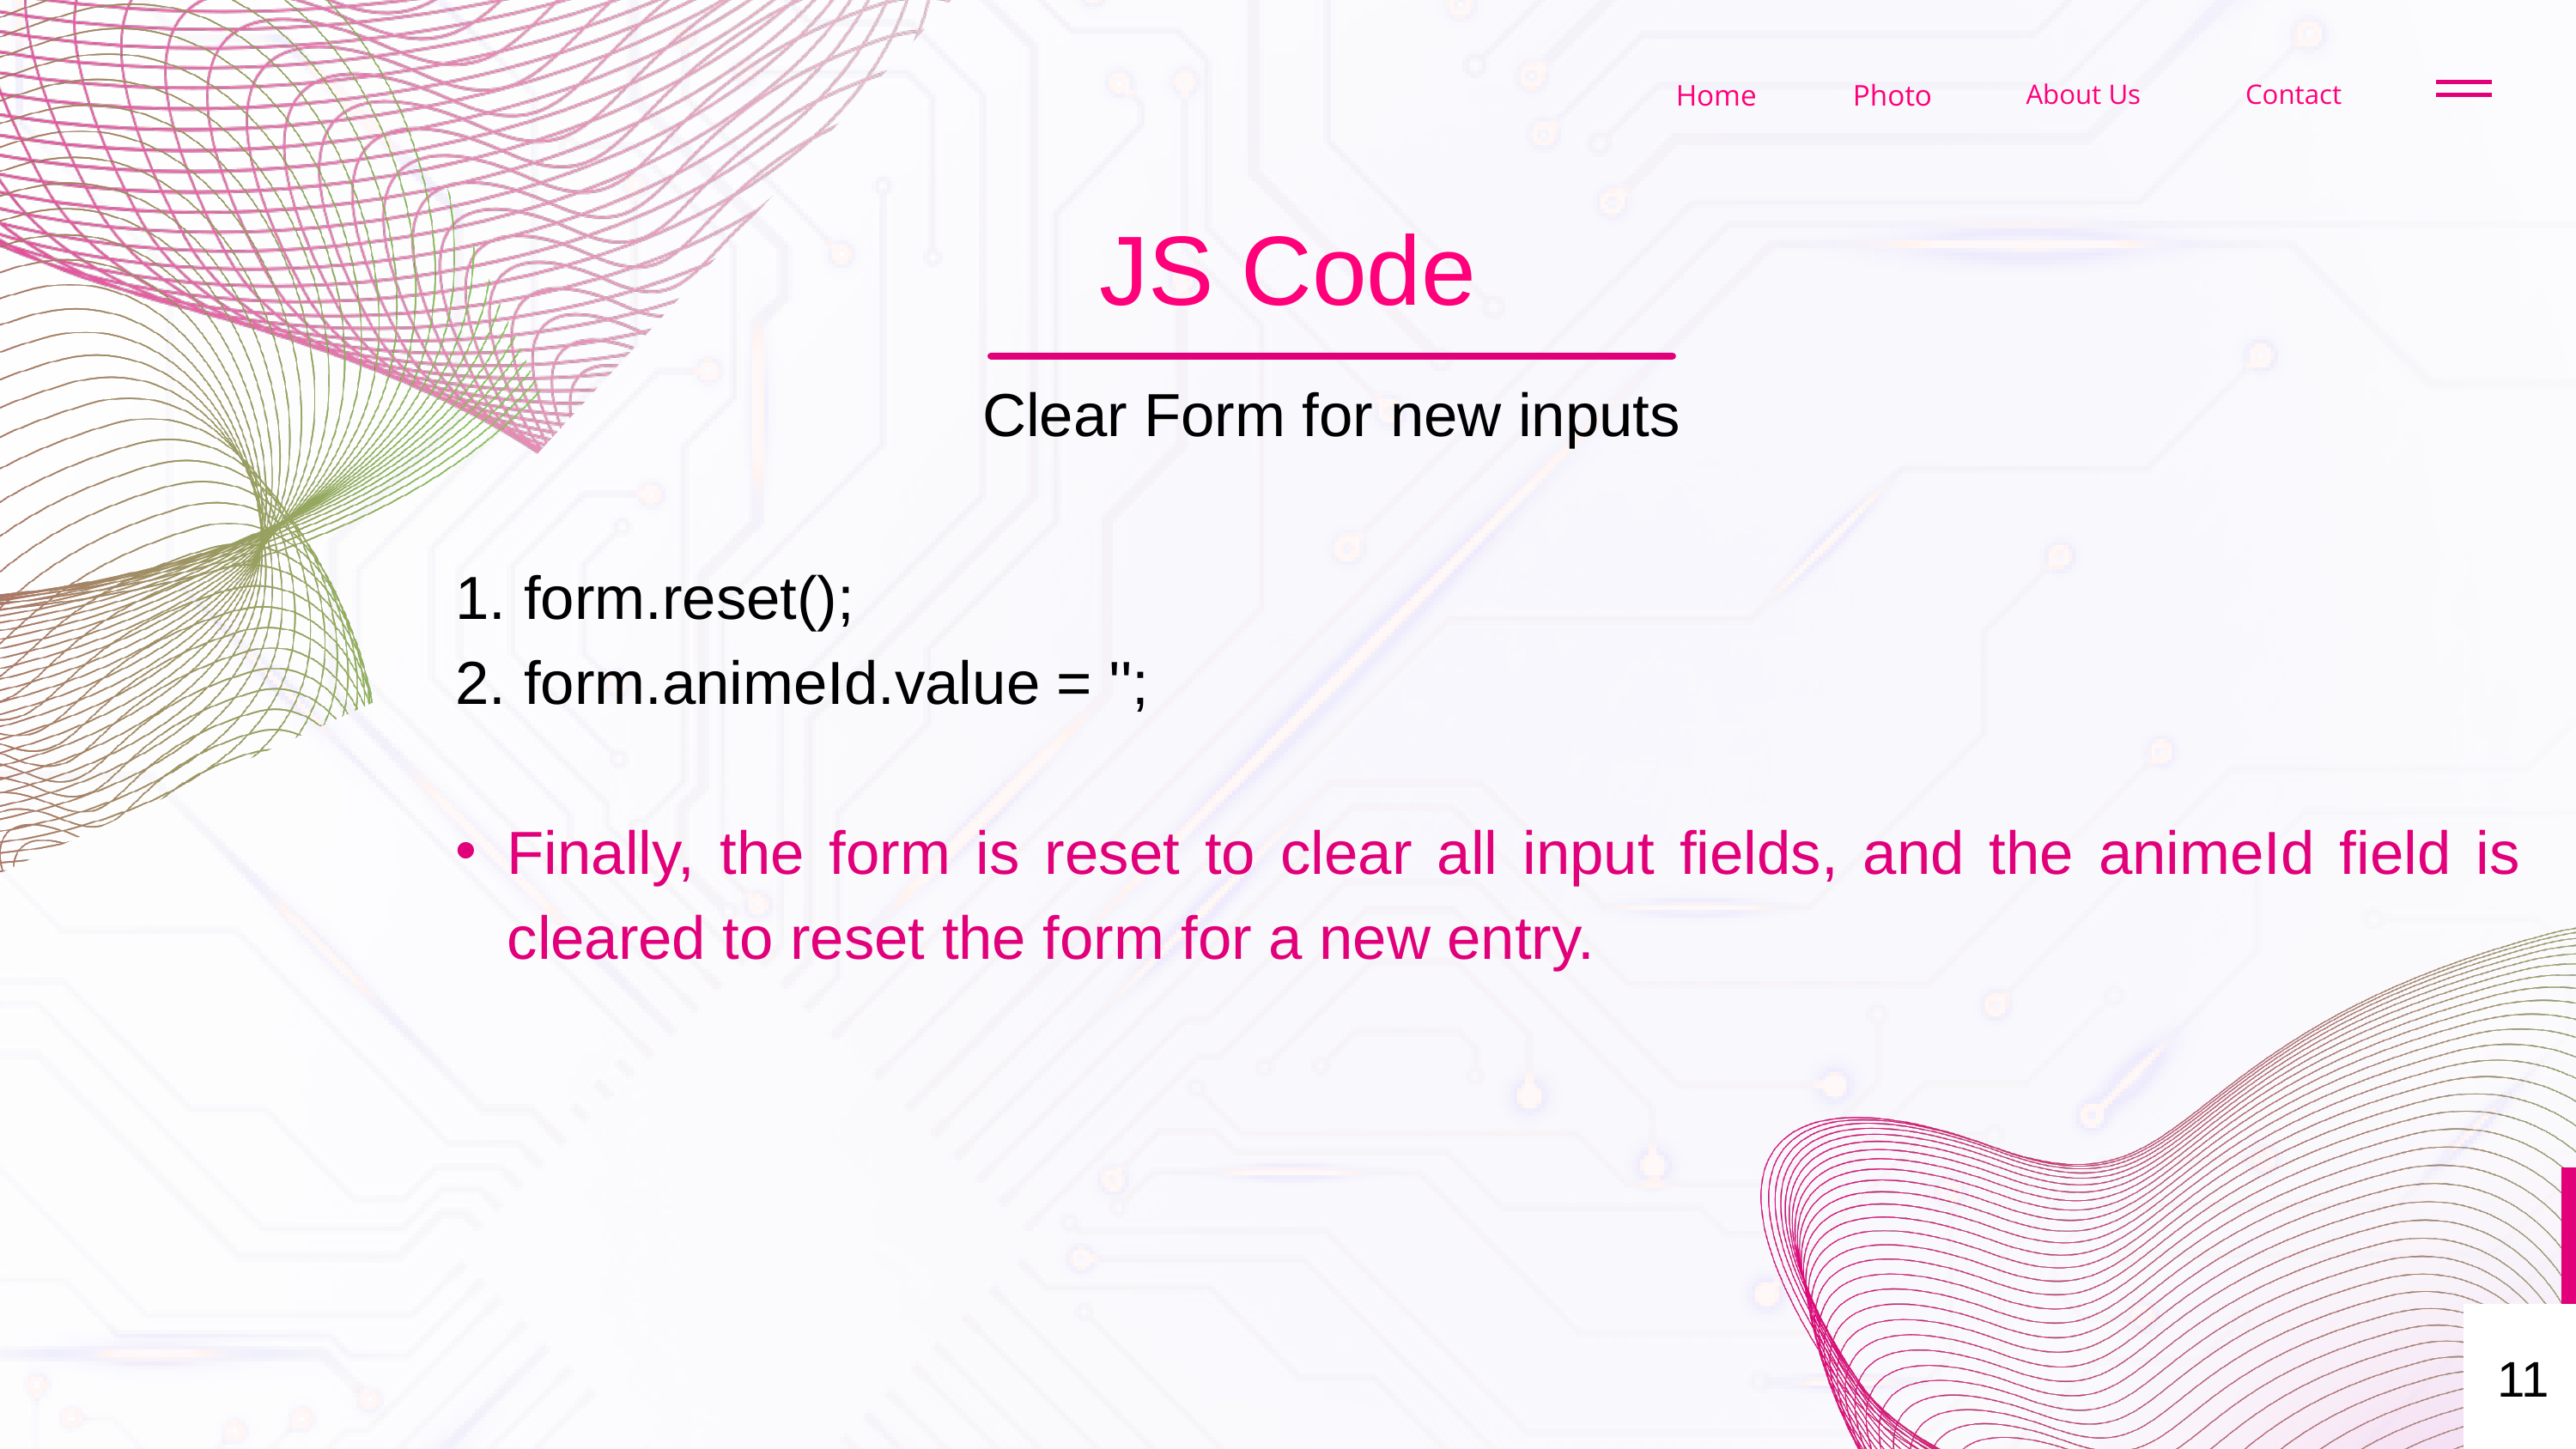

Home
Photo
About Us
Contact

JS Code

Clear Form for new inputs
 form.reset();
 form.animeId.value = '';

Finally, the form is reset to clear all input fields, and the animeId field is cleared to reset the form for a new entry.

11